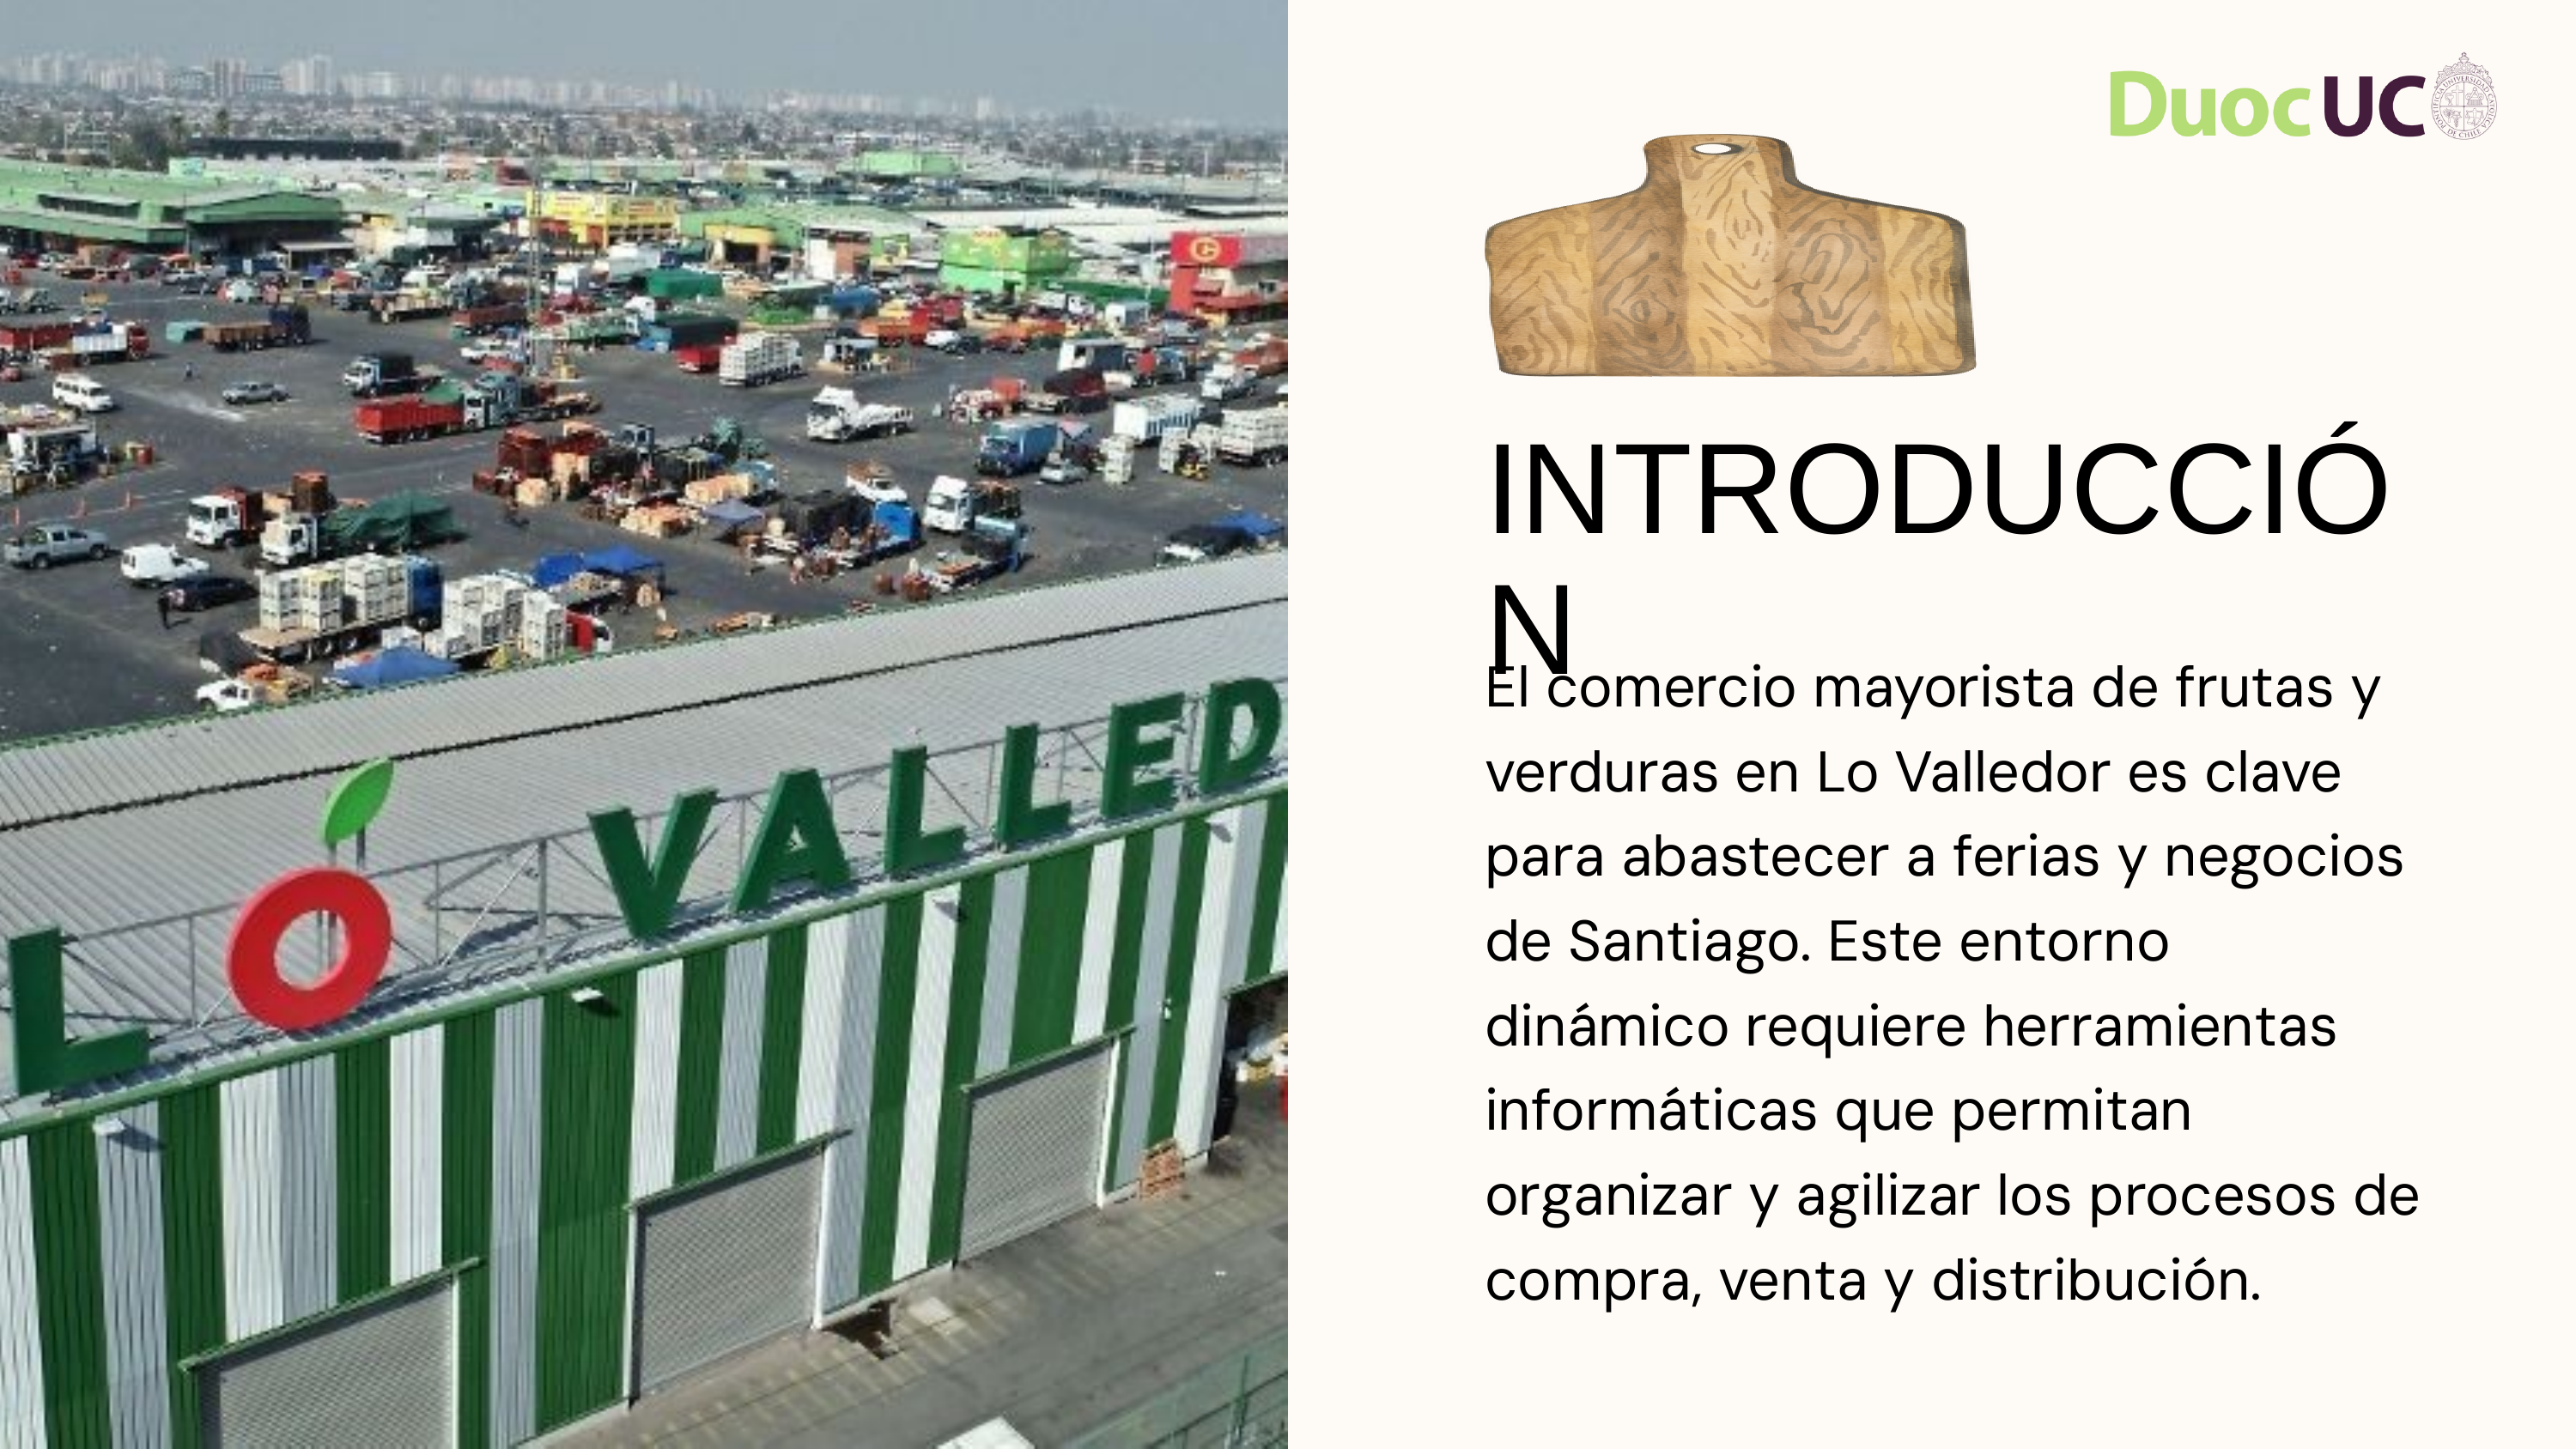

INTRODUCCIÓN
El comercio mayorista de frutas y verduras en Lo Valledor es clave para abastecer a ferias y negocios de Santiago. Este entorno dinámico requiere herramientas informáticas que permitan organizar y agilizar los procesos de compra, venta y distribución.